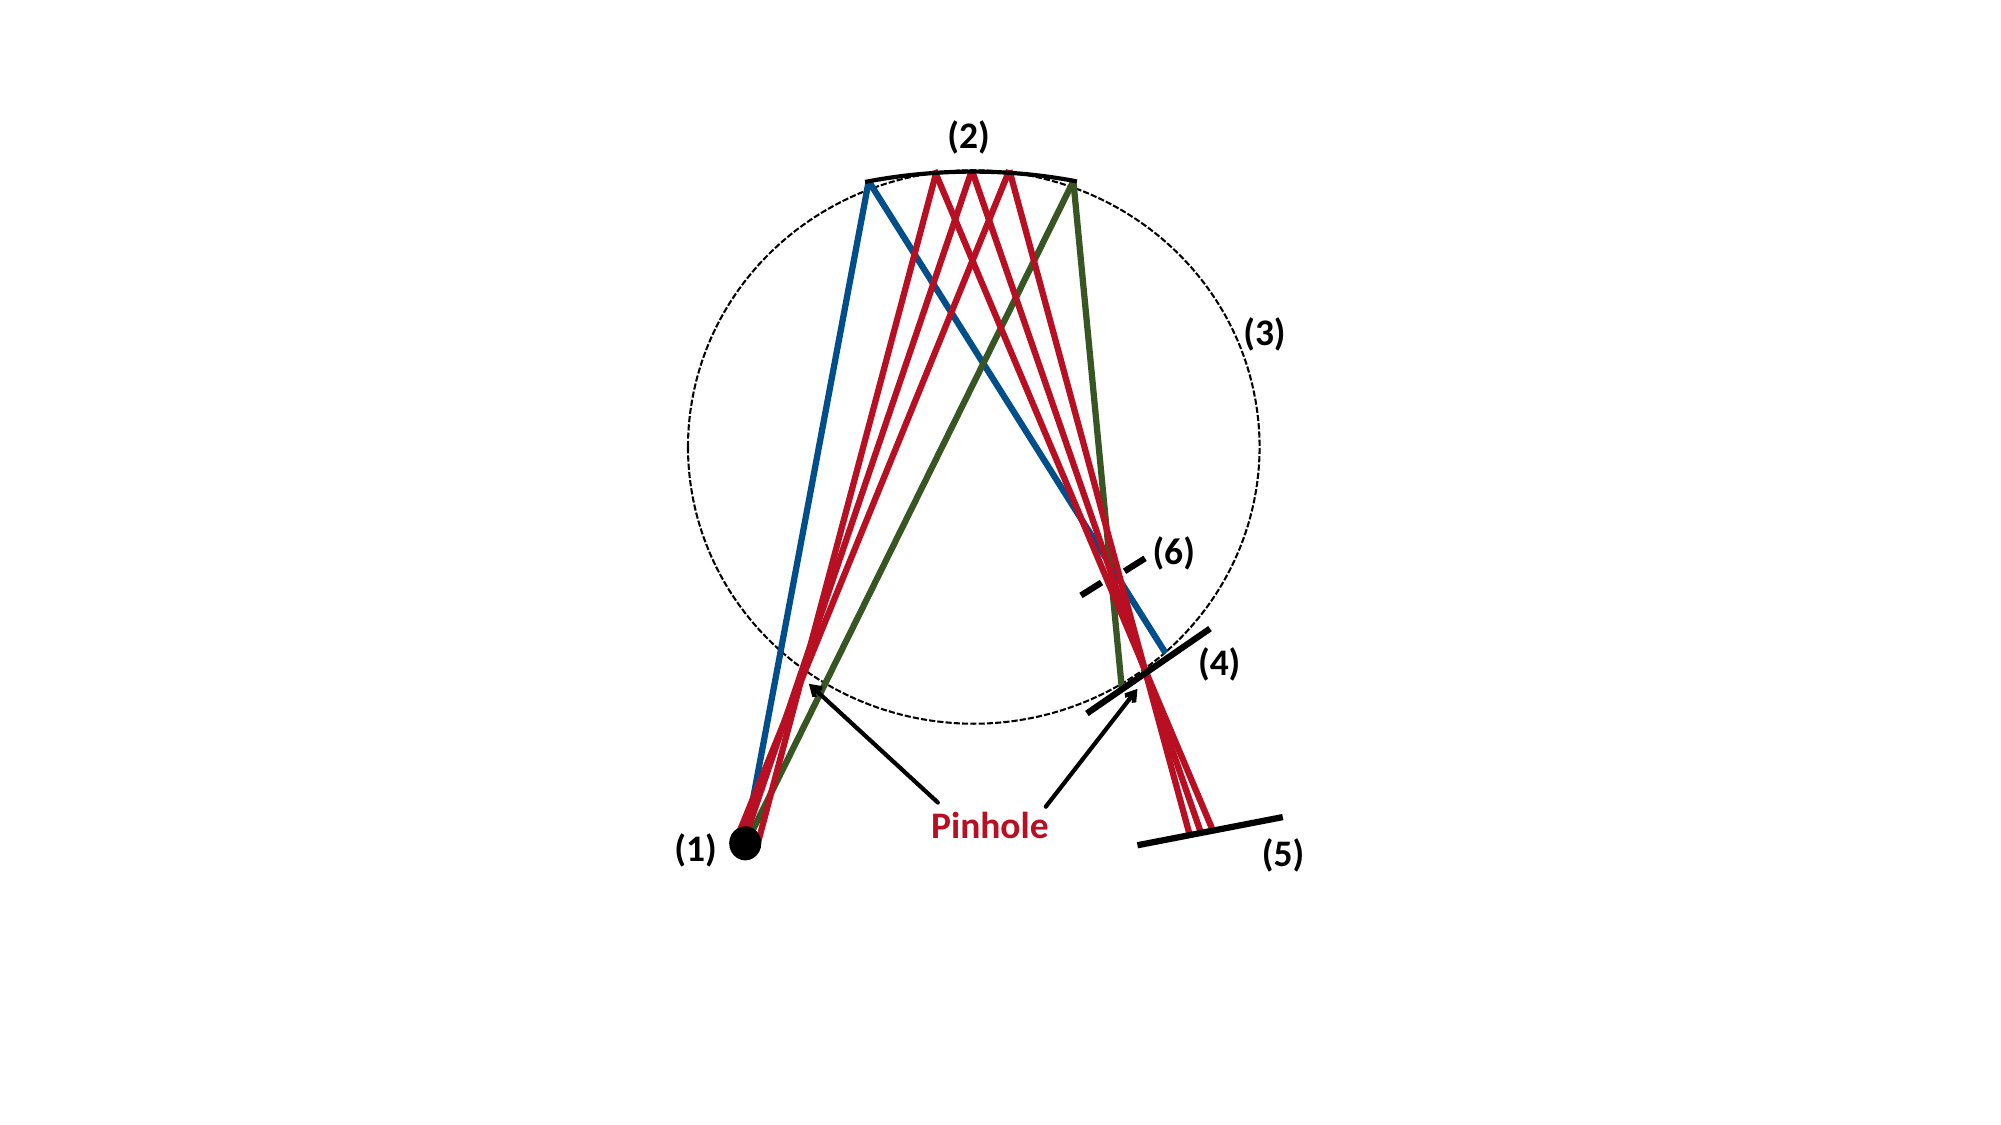

(2)

(3)
(6)
(4)
Pinhole
(1)
(5)